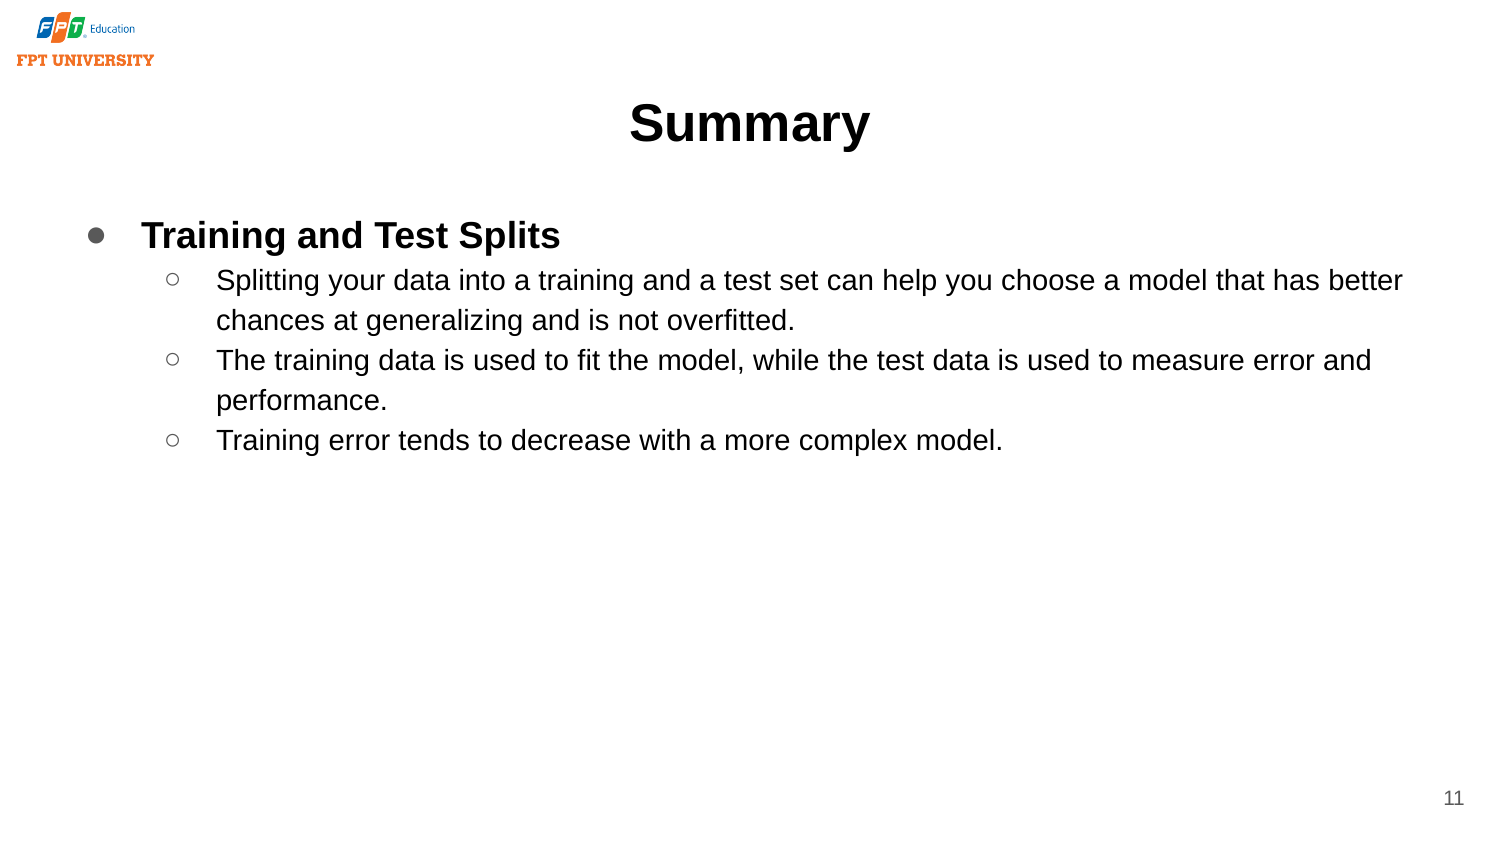

# Summary
Training and Test Splits
Splitting your data into a training and a test set can help you choose a model that has better chances at generalizing and is not overfitted.
The training data is used to fit the model, while the test data is used to measure error and performance.
Training error tends to decrease with a more complex model.
11